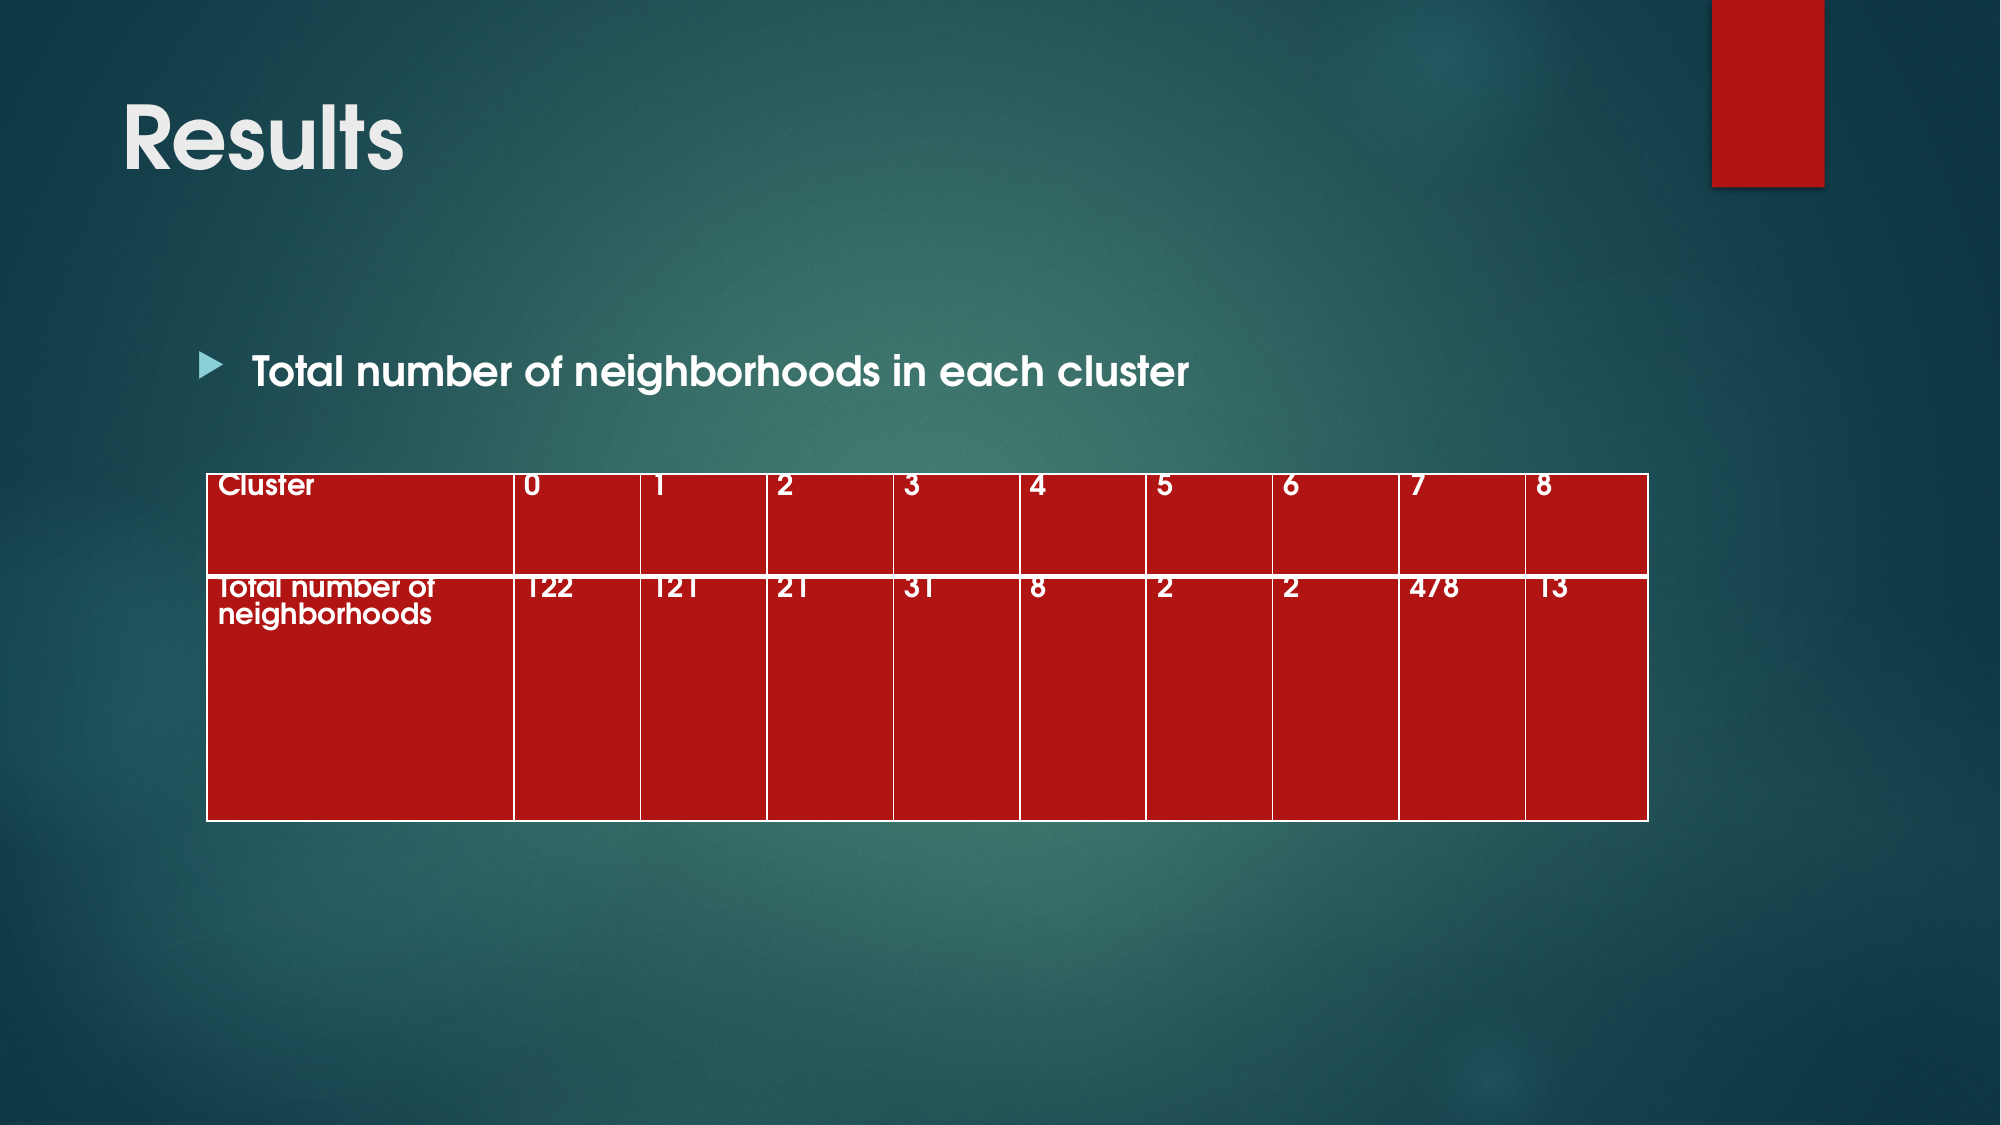

# Results
Total number of neighborhoods in each cluster

| Cluster | 0 | 1 | 2 | 3 | 4 | 5 | 6 | 7 | 8 |
| --- | --- | --- | --- | --- | --- | --- | --- | --- | --- |
| Total number of neighborhoods | 122 | 121 | 21 | 31 | 8 | 2 | 2 | 478 | 13 |